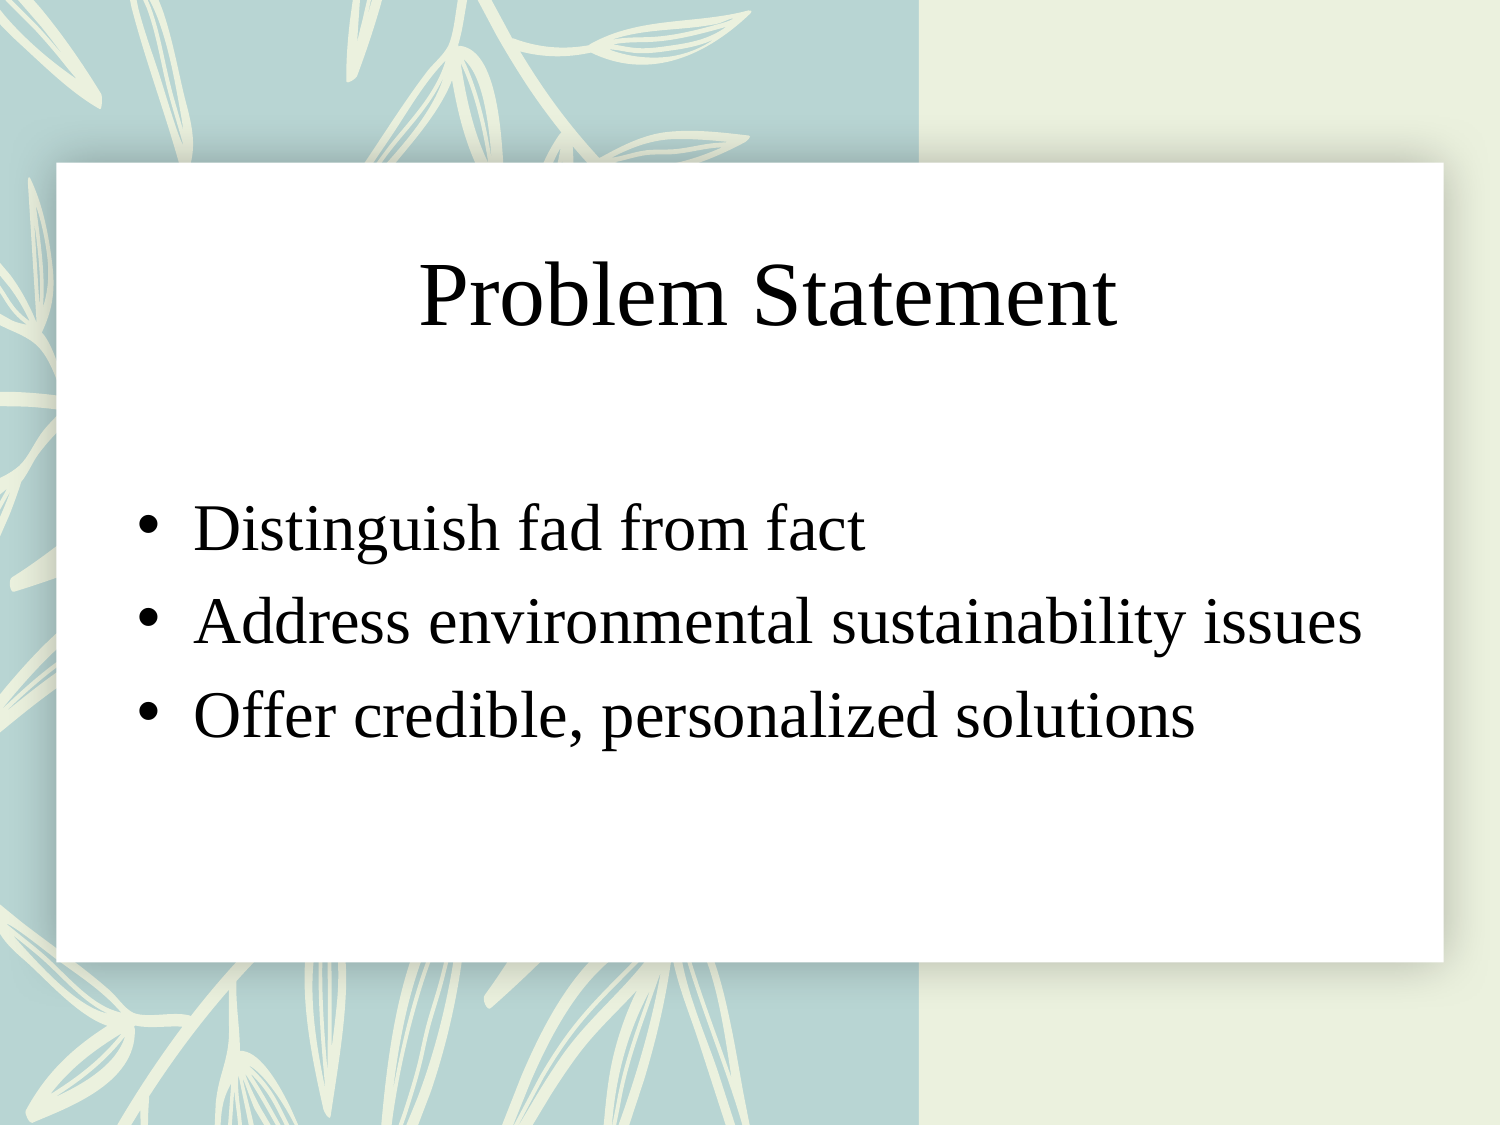

Problem Statement

Distinguish fad from fact
Address environmental sustainability issues
Offer credible, personalized solutions